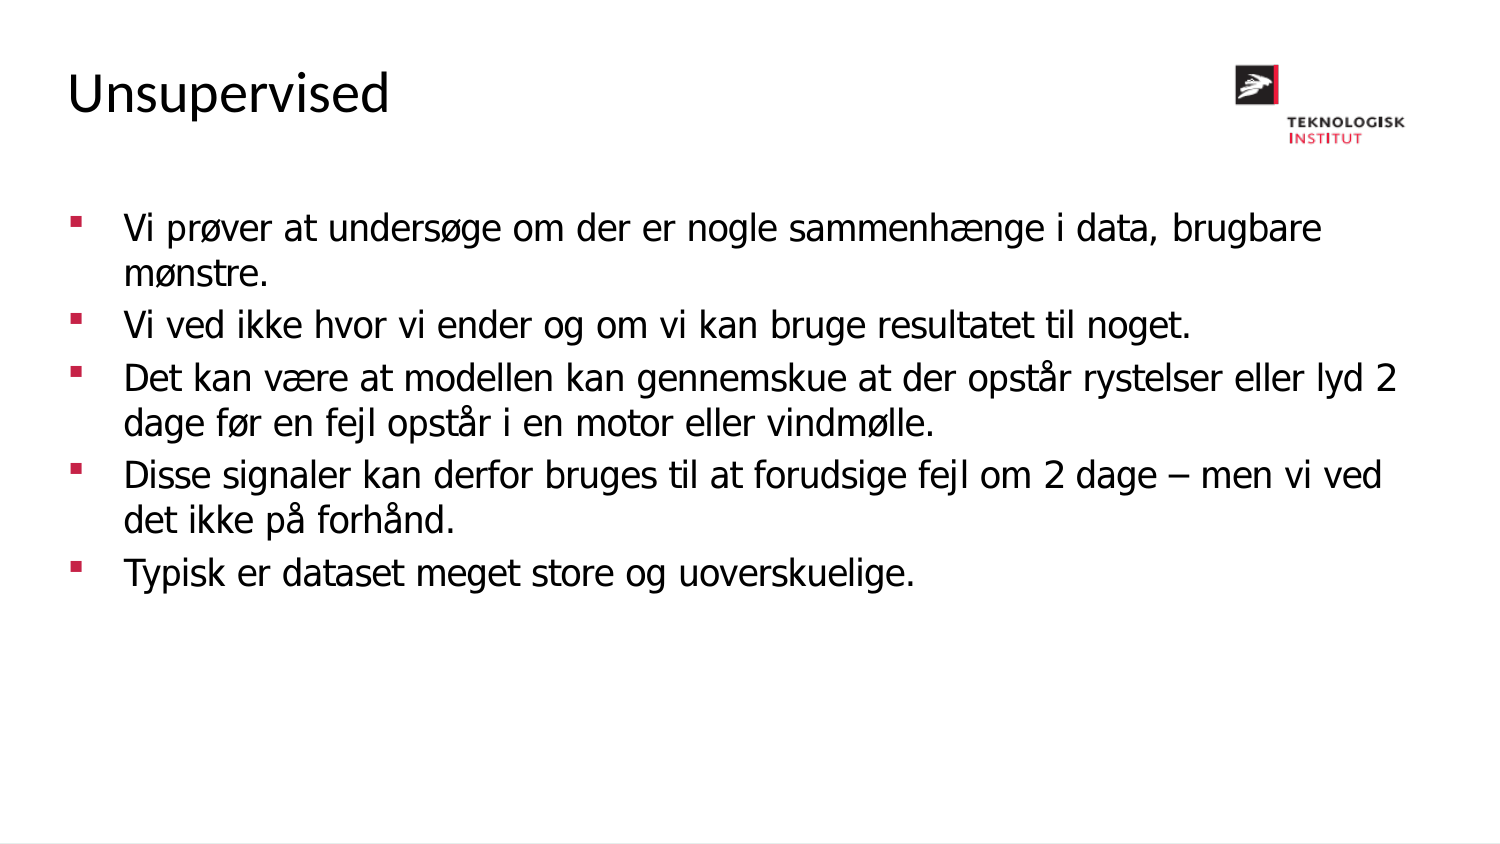

Unsupervised
Vi prøver at undersøge om der er nogle sammenhænge i data, brugbare mønstre.
Vi ved ikke hvor vi ender og om vi kan bruge resultatet til noget.
Det kan være at modellen kan gennemskue at der opstår rystelser eller lyd 2 dage før en fejl opstår i en motor eller vindmølle.
Disse signaler kan derfor bruges til at forudsige fejl om 2 dage – men vi ved det ikke på forhånd.
Typisk er dataset meget store og uoverskuelige.